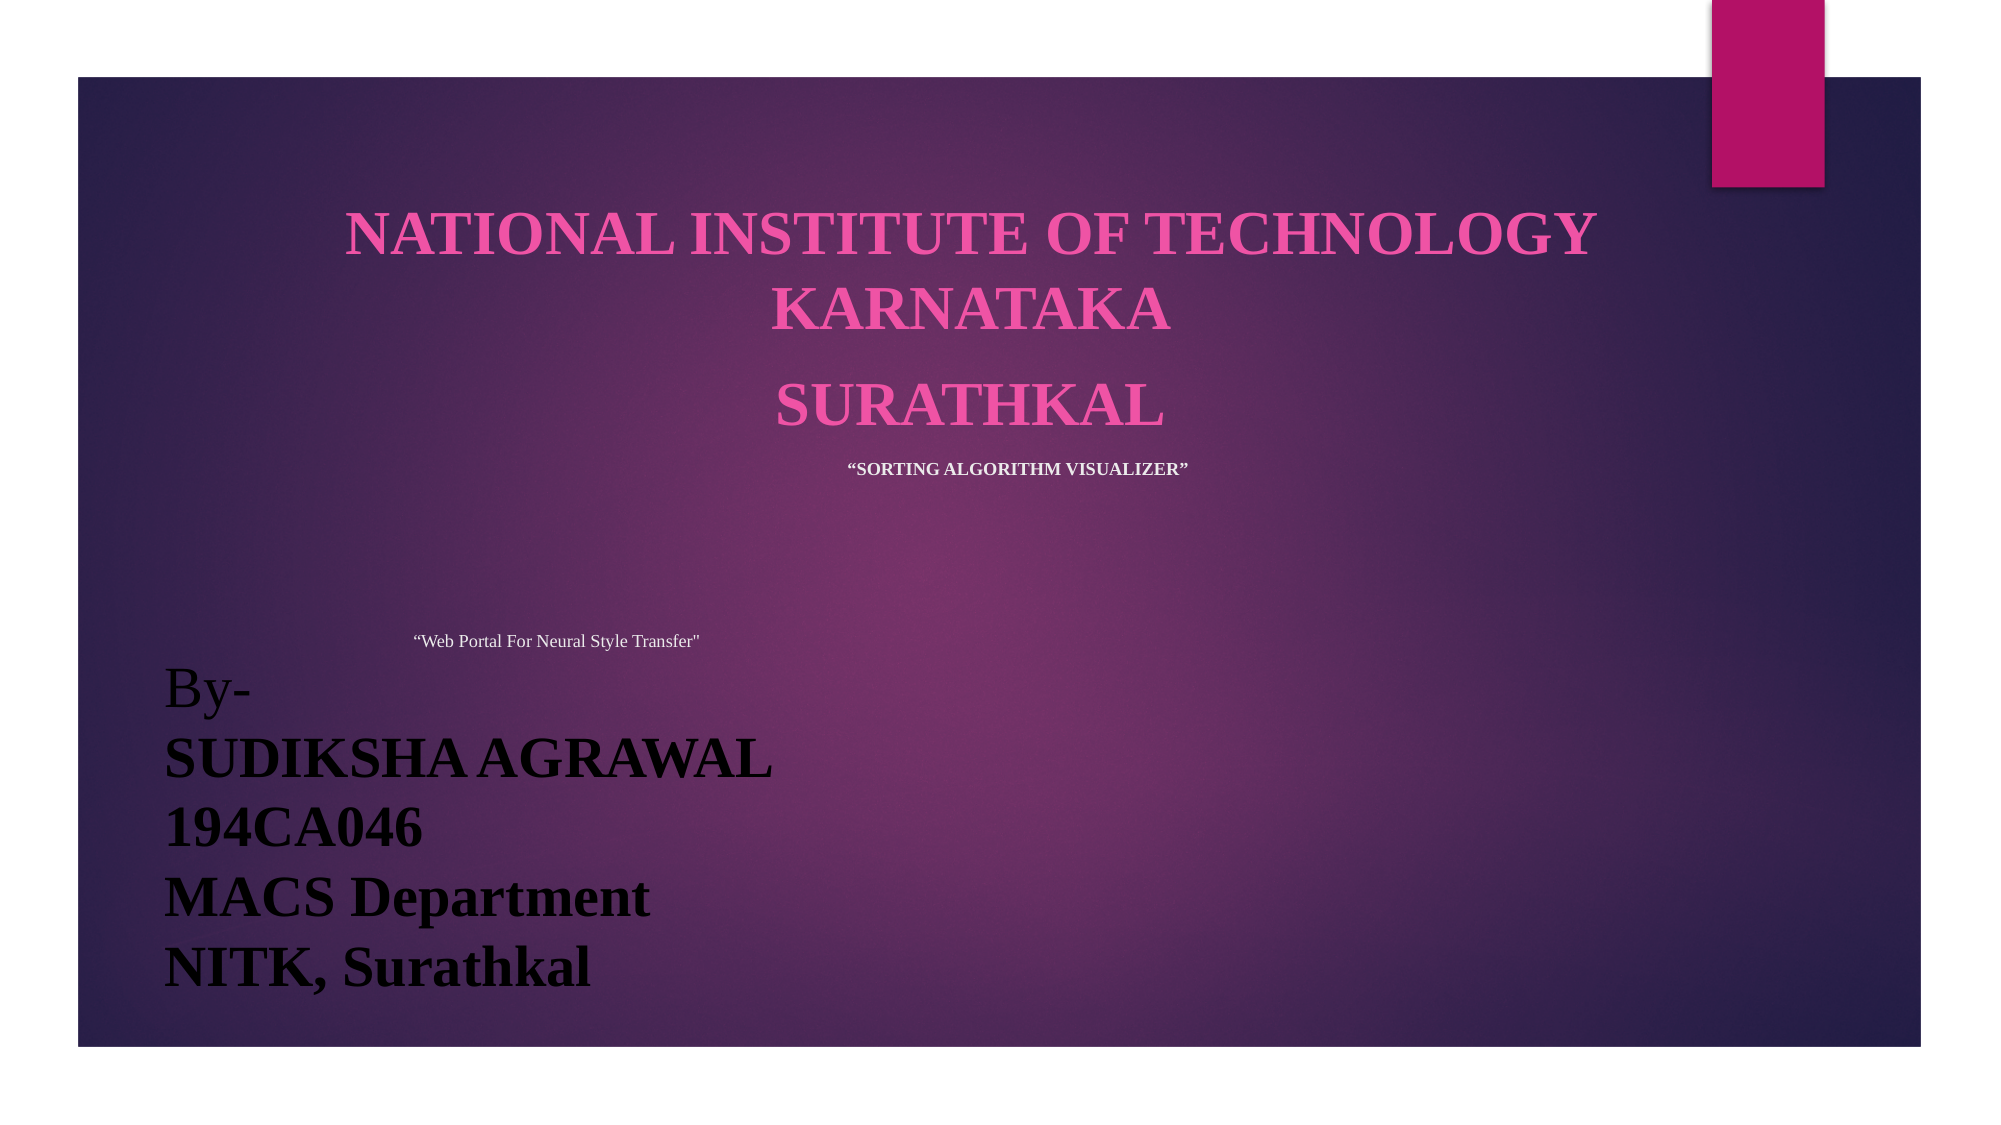

NATIONAL INSTITUTE OF TECHNOLOGY KARNATAKA
SURATHKAL
# “SORTING ALGORITHM VISUALIZER”

“Web Portal For Neural Style Transfer"
By-
SUDIKSHA AGRAWAL
194CA046
MACS Department
NITK, Surathkal